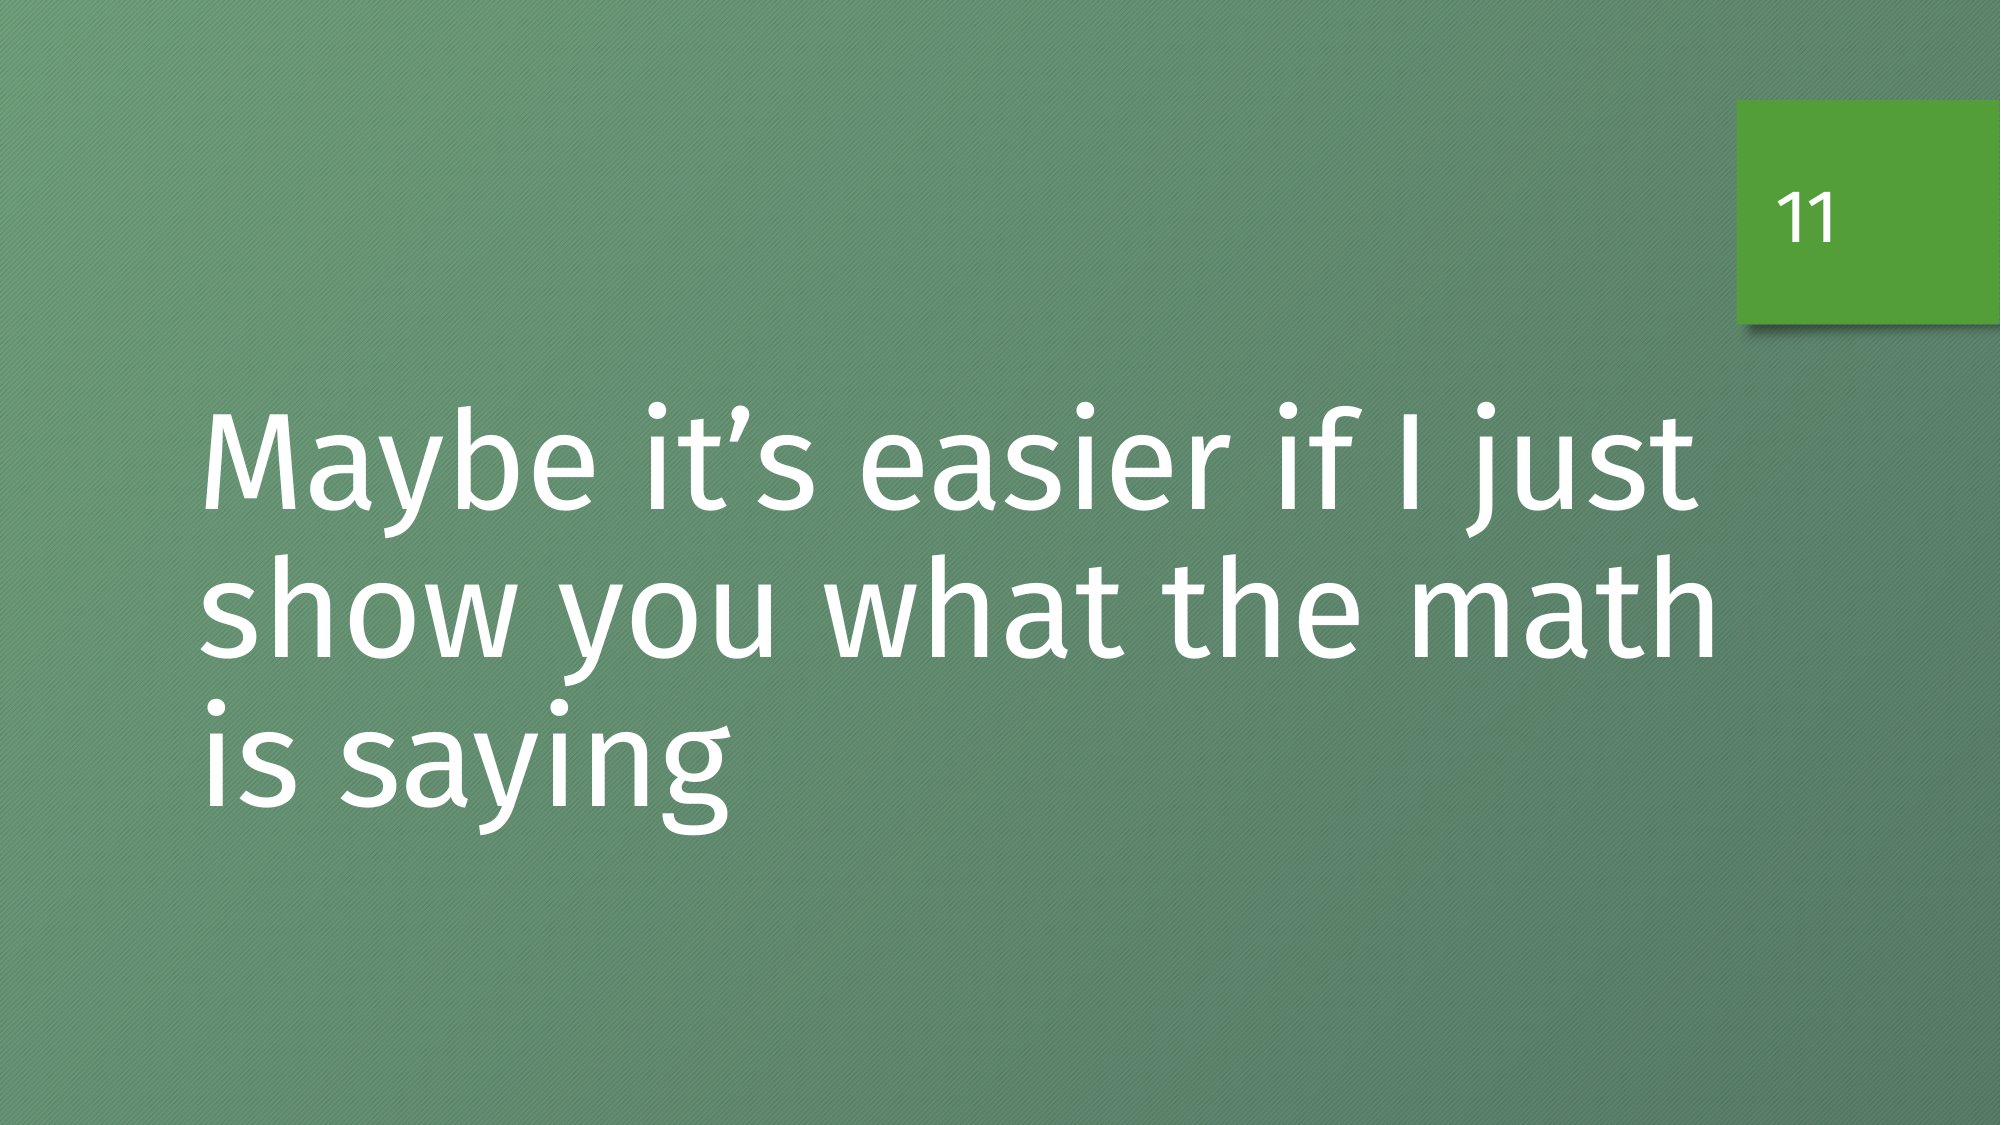

11
Maybe it’s easier if I just show you what the math is saying